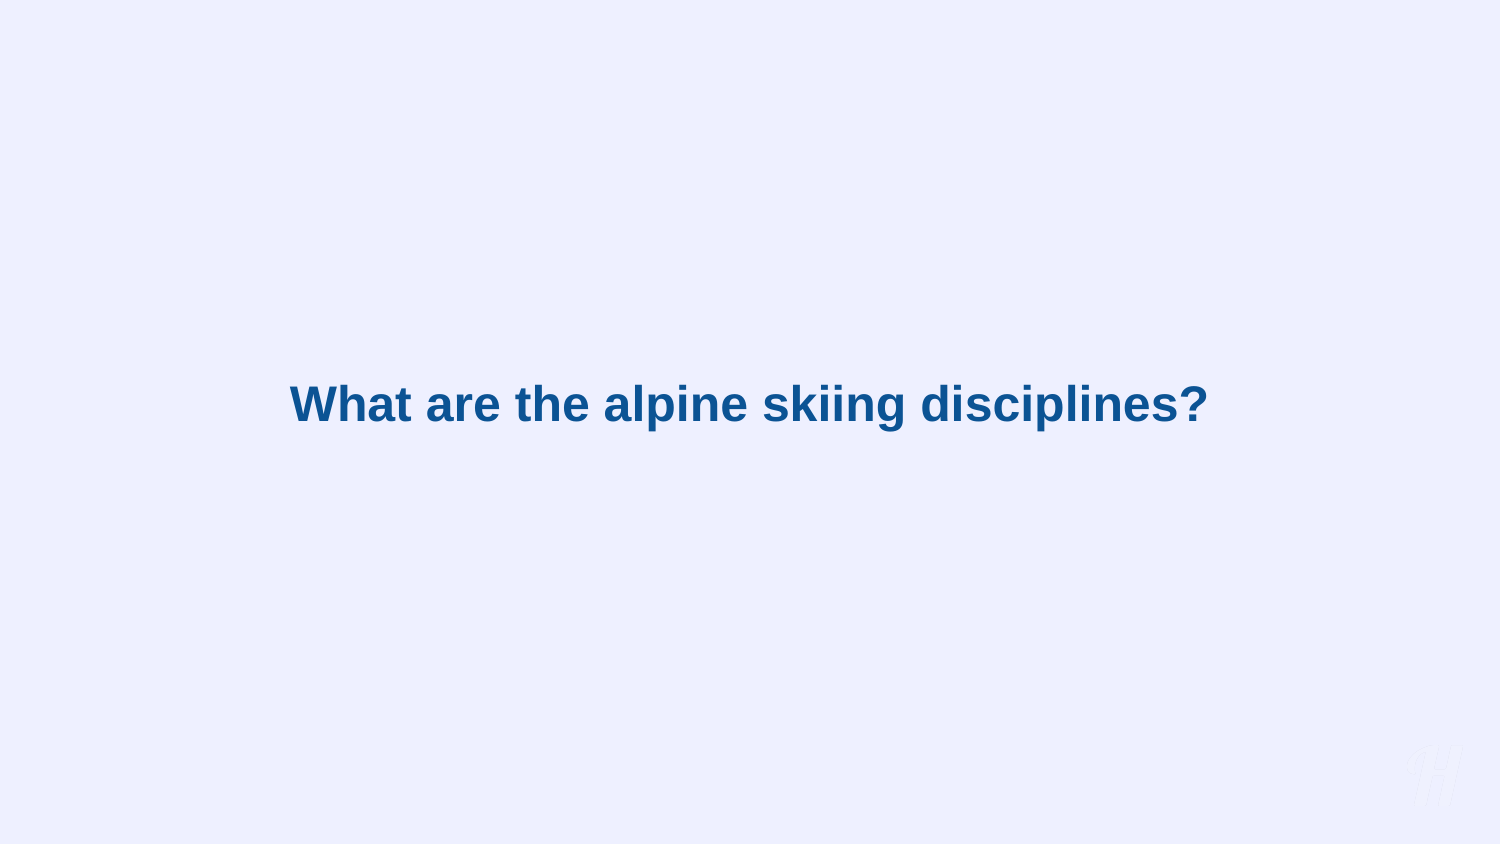

# What are the alpine skiing disciplines?